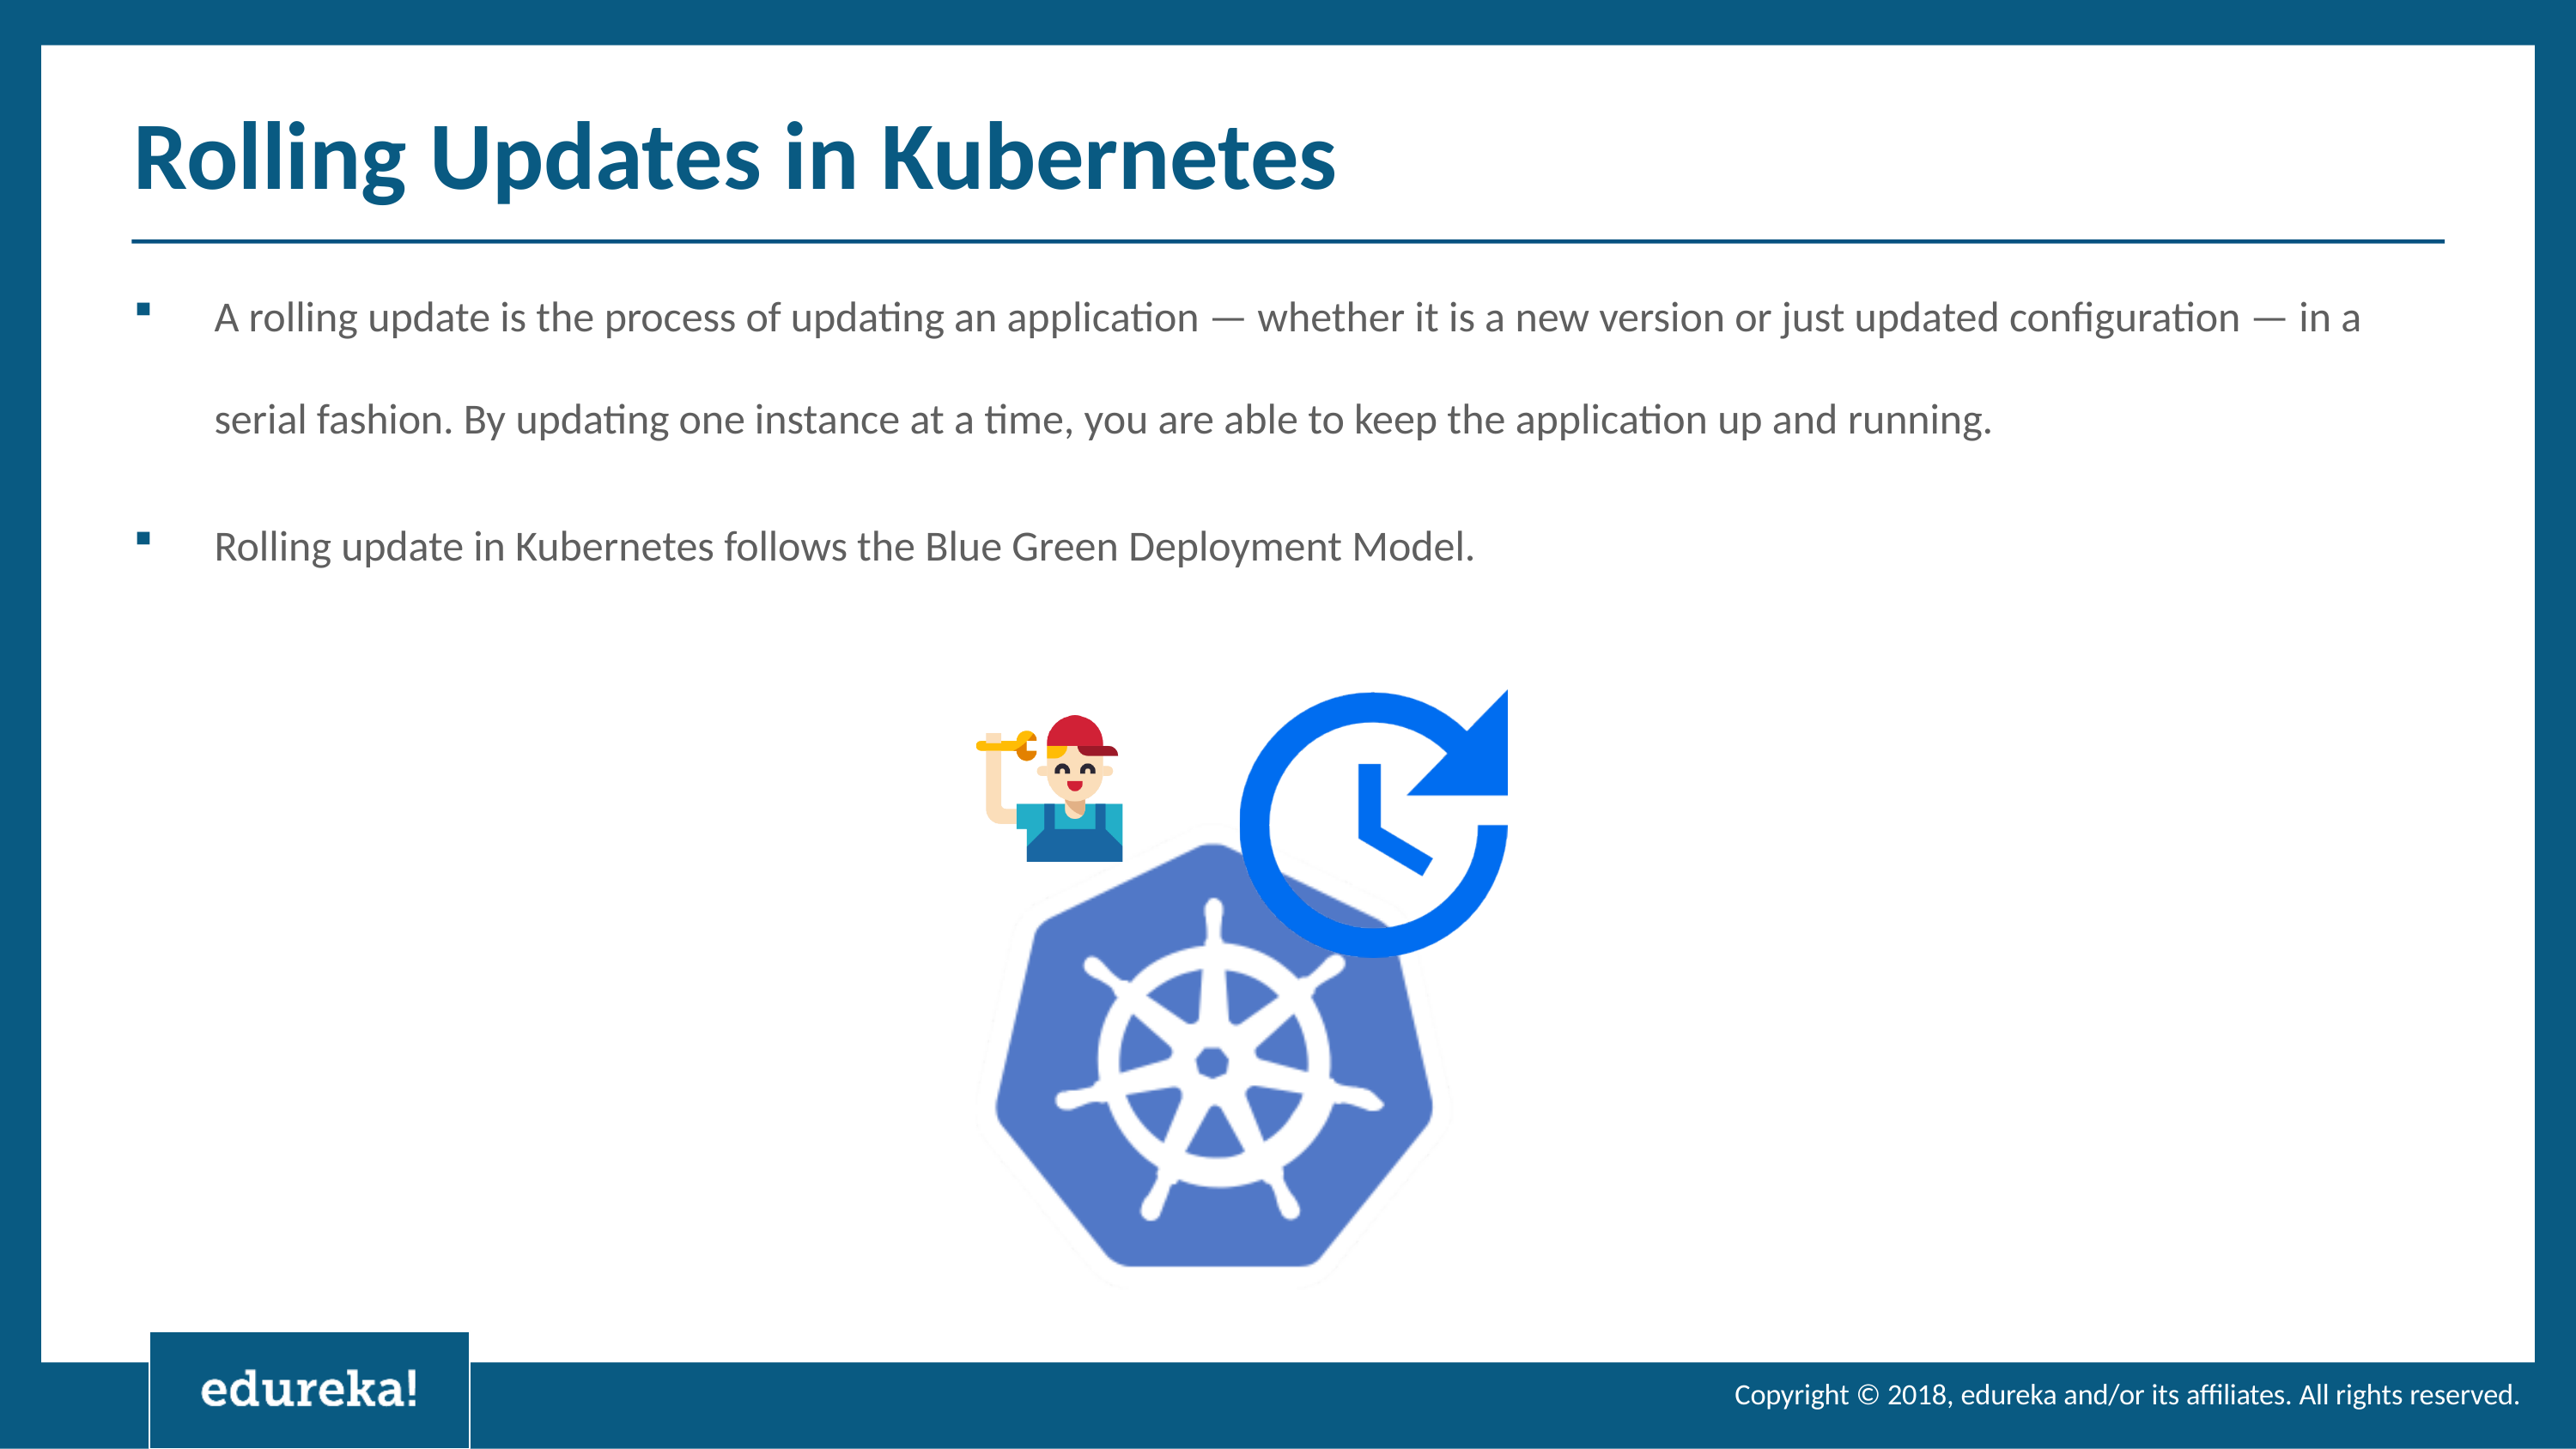

# Rolling Updates in Kubernetes
A rolling update is the process of updating an application — whether it is a new version or just updated configuration — in a

serial fashion. By updating one instance at a time, you are able to keep the application up and running.

Rolling update in Kubernetes follows the Blue Green Deployment Model.

Copyright © 2018, edureka and/or its affiliates. All rights reserved.